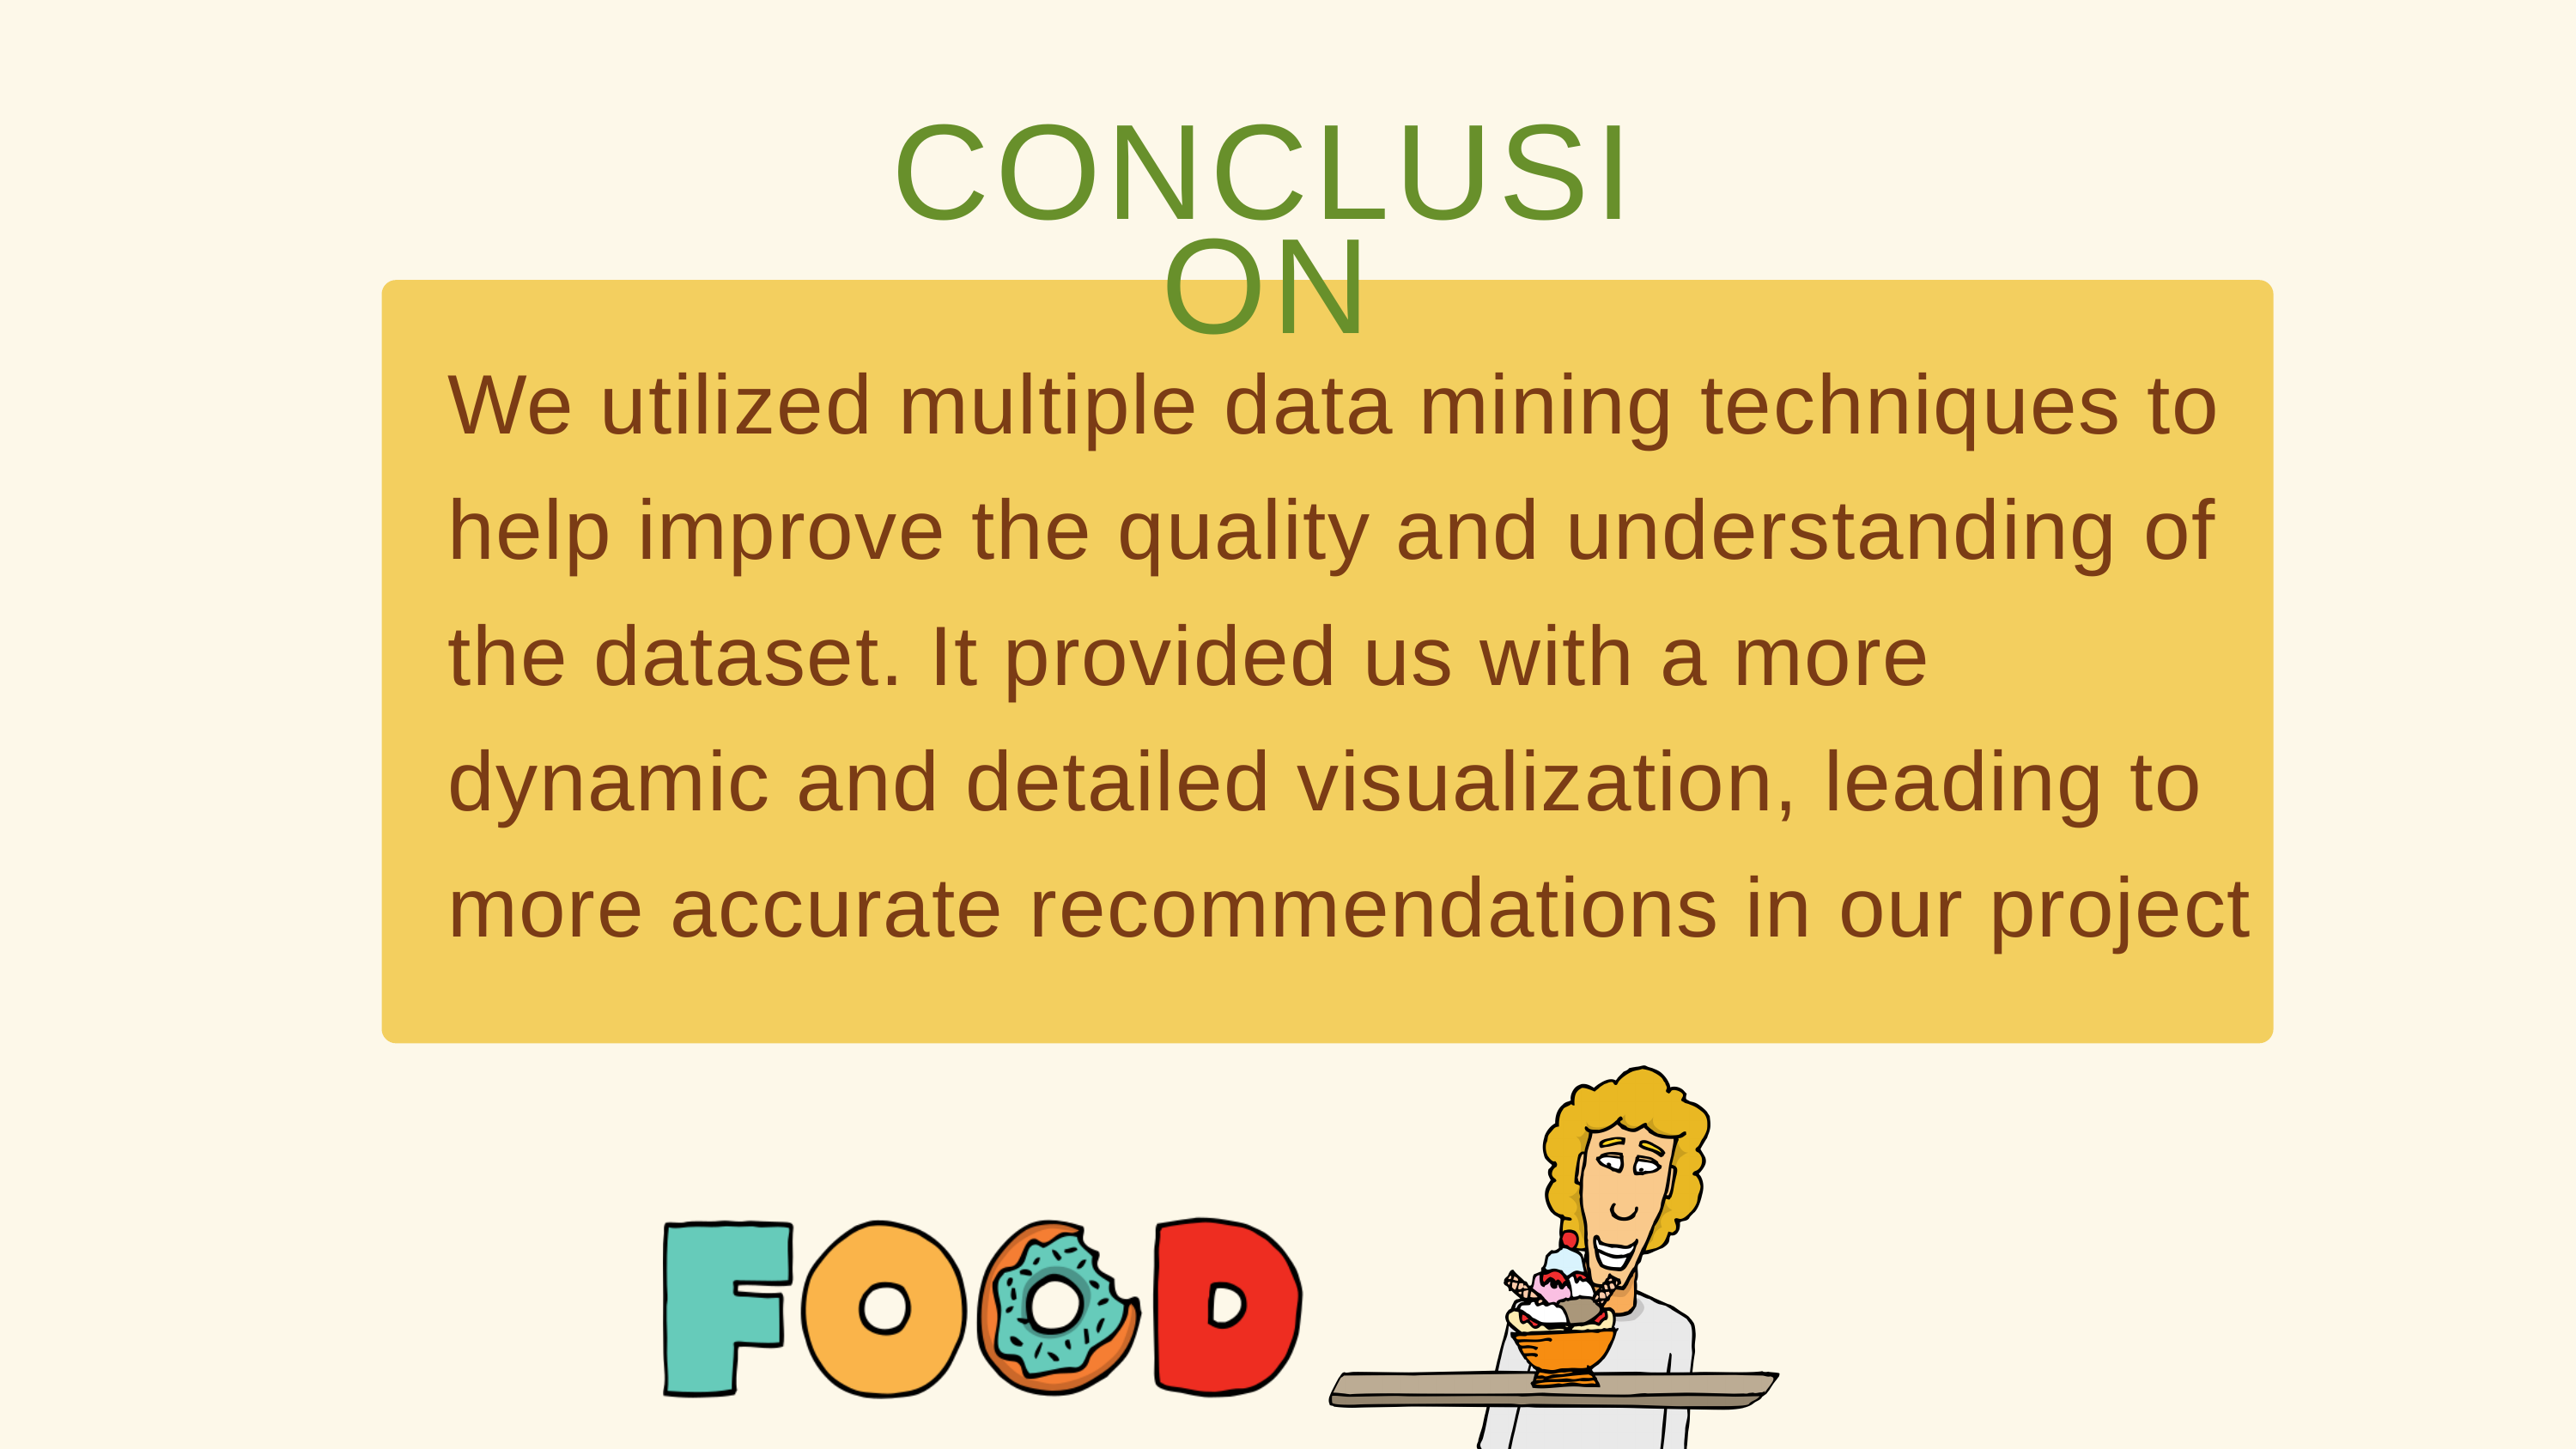

CONCLUSION

We utilized multiple data mining techniques to help improve the quality and understanding of the dataset. It provided us with a more dynamic and detailed visualization, leading to more accurate recommendations in our project